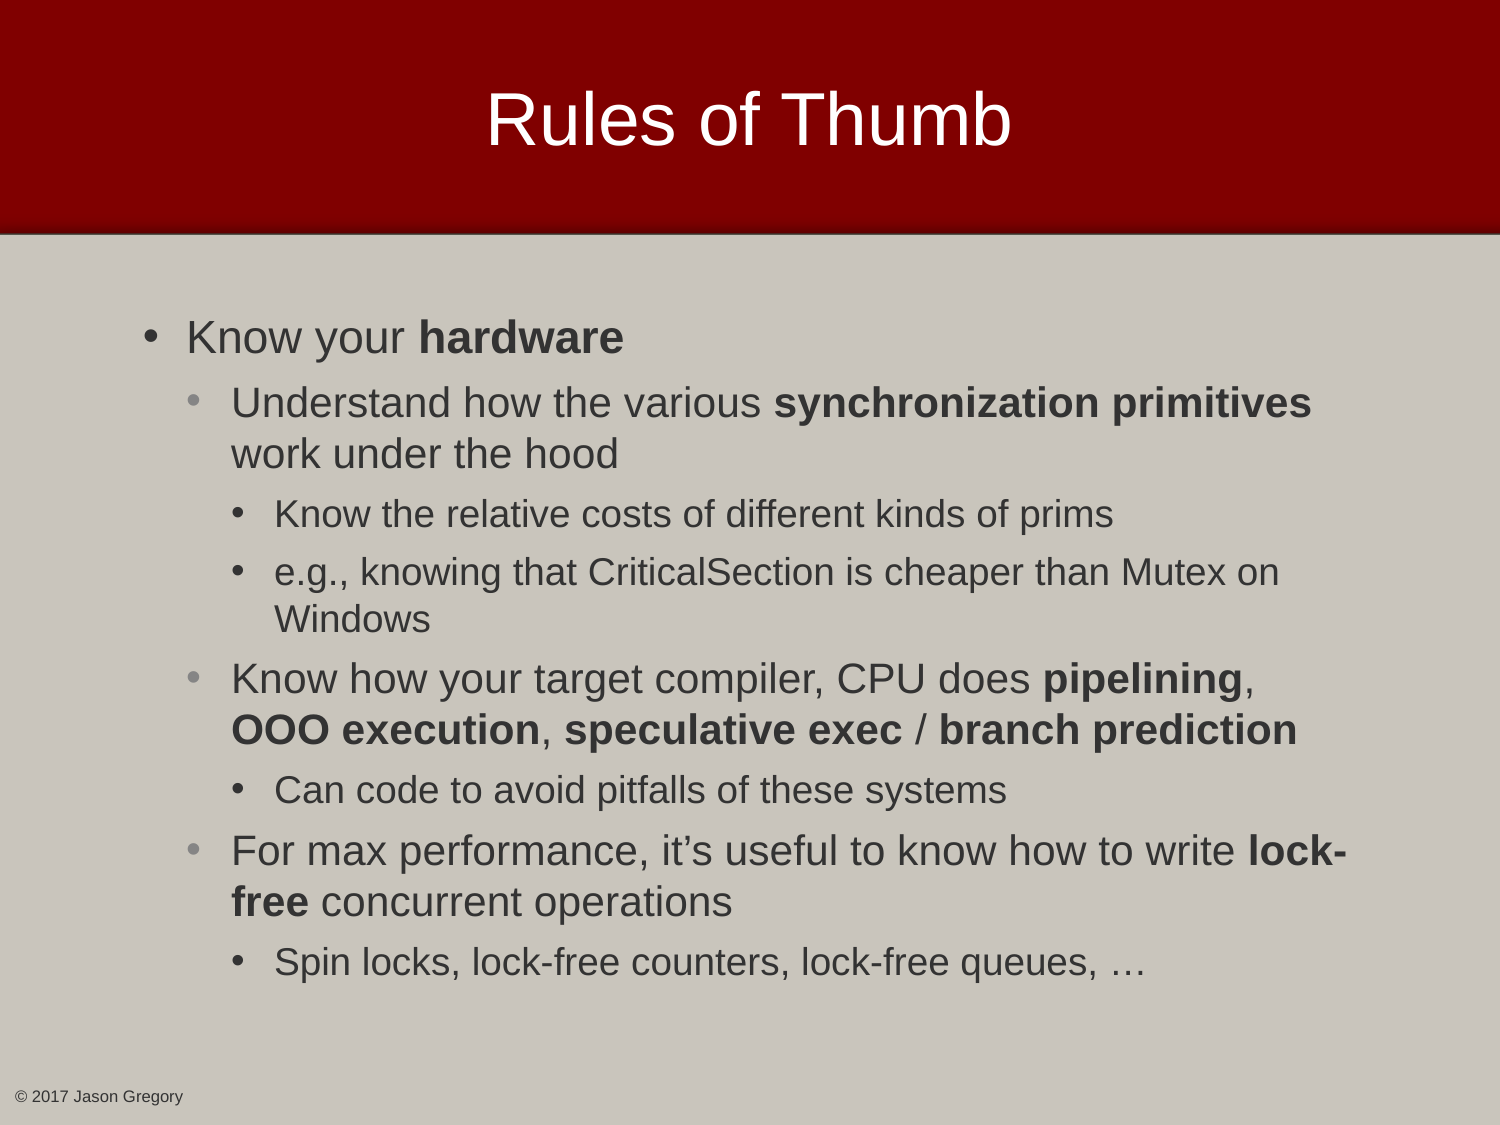

# Rules of Thumb
Know your hardware
Understand how the various synchronization primitives work under the hood
Know the relative costs of different kinds of prims
e.g., knowing that CriticalSection is cheaper than Mutex on Windows
Know how your target compiler, CPU does pipelining, OOO execution, speculative exec / branch prediction
Can code to avoid pitfalls of these systems
For max performance, it’s useful to know how to write lock-free concurrent operations
Spin locks, lock-free counters, lock-free queues, …
© 2017 Jason Gregory